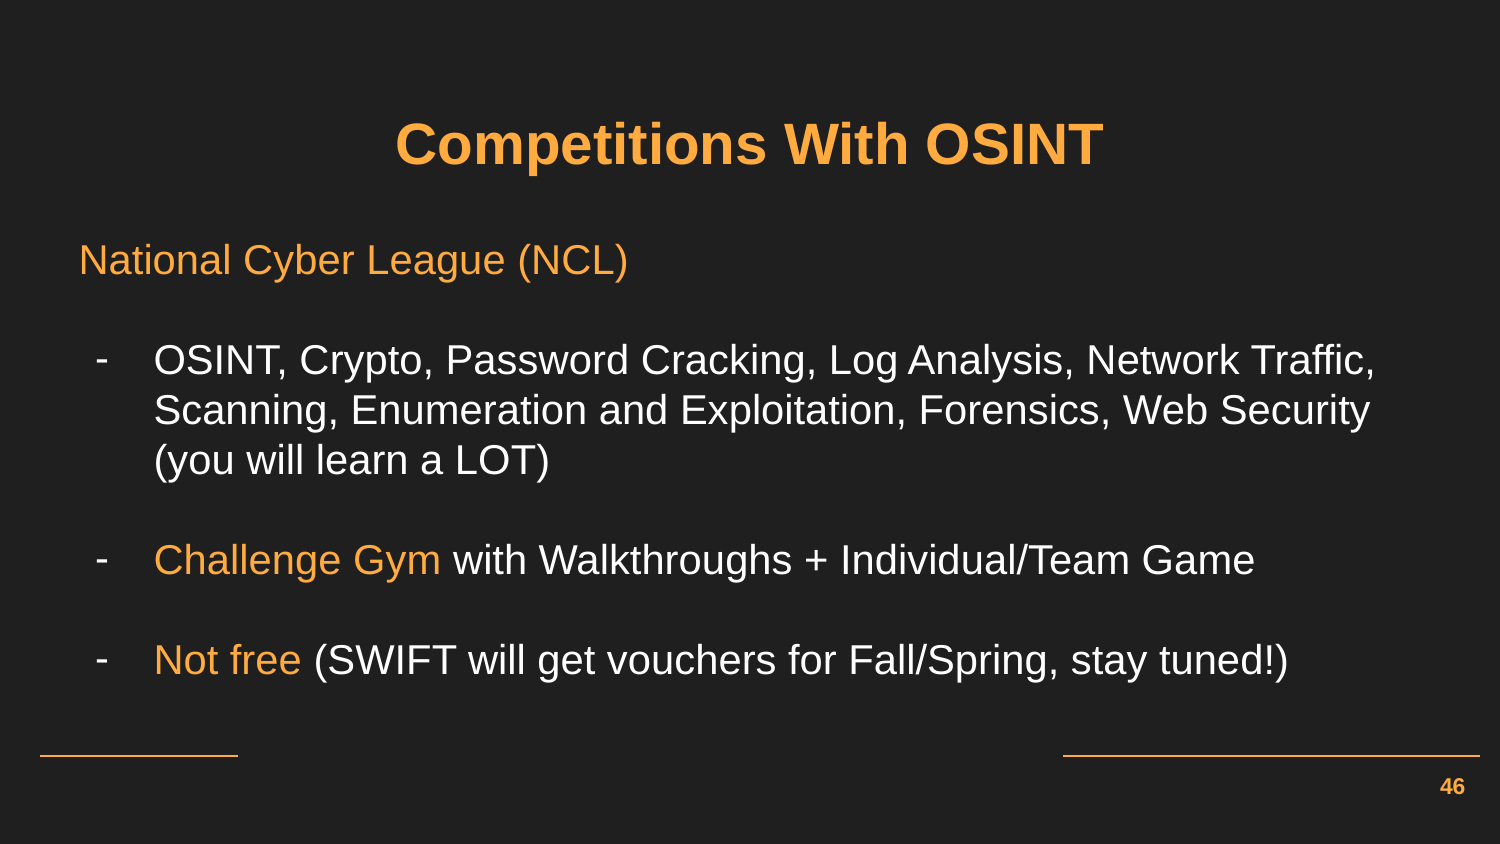

# Competitions With OSINT
National Cyber League (NCL)

OSINT, Crypto, Password Cracking, Log Analysis, Network Traffic, Scanning, Enumeration and Exploitation, Forensics, Web Security (you will learn a LOT)

Challenge Gym with Walkthroughs + Individual/Team Game

Not free (SWIFT will get vouchers for Fall/Spring, stay tuned!)